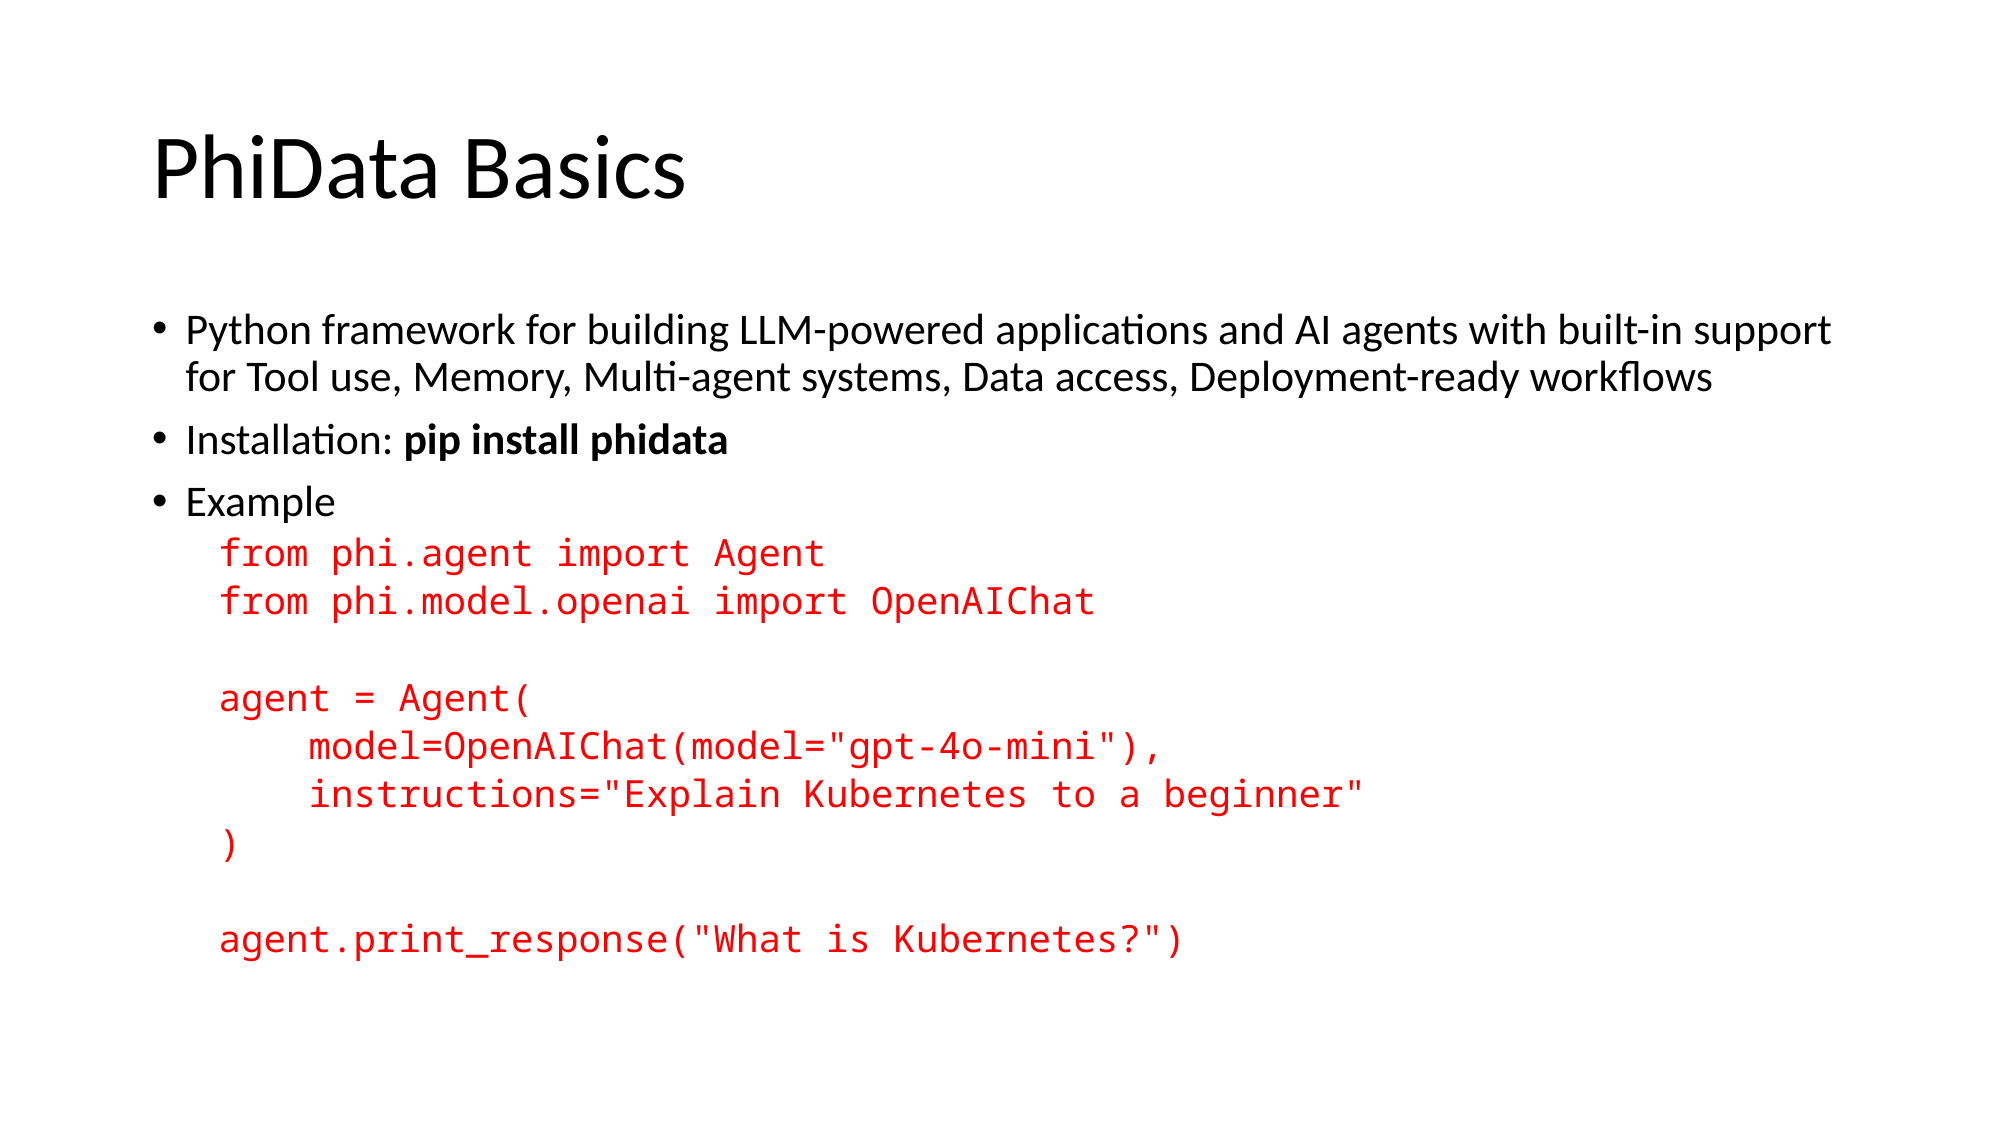

# PhiData Basics
Python framework for building LLM-powered applications and AI agents with built-in support for Tool use, Memory, Multi-agent systems, Data access, Deployment-ready workflows
Installation: pip install phidata
Example
from phi.agent import Agent
from phi.model.openai import OpenAIChat

agent = Agent(
    model=OpenAIChat(model="gpt-4o-mini"),
    instructions="Explain Kubernetes to a beginner"
)

agent.print_response("What is Kubernetes?")